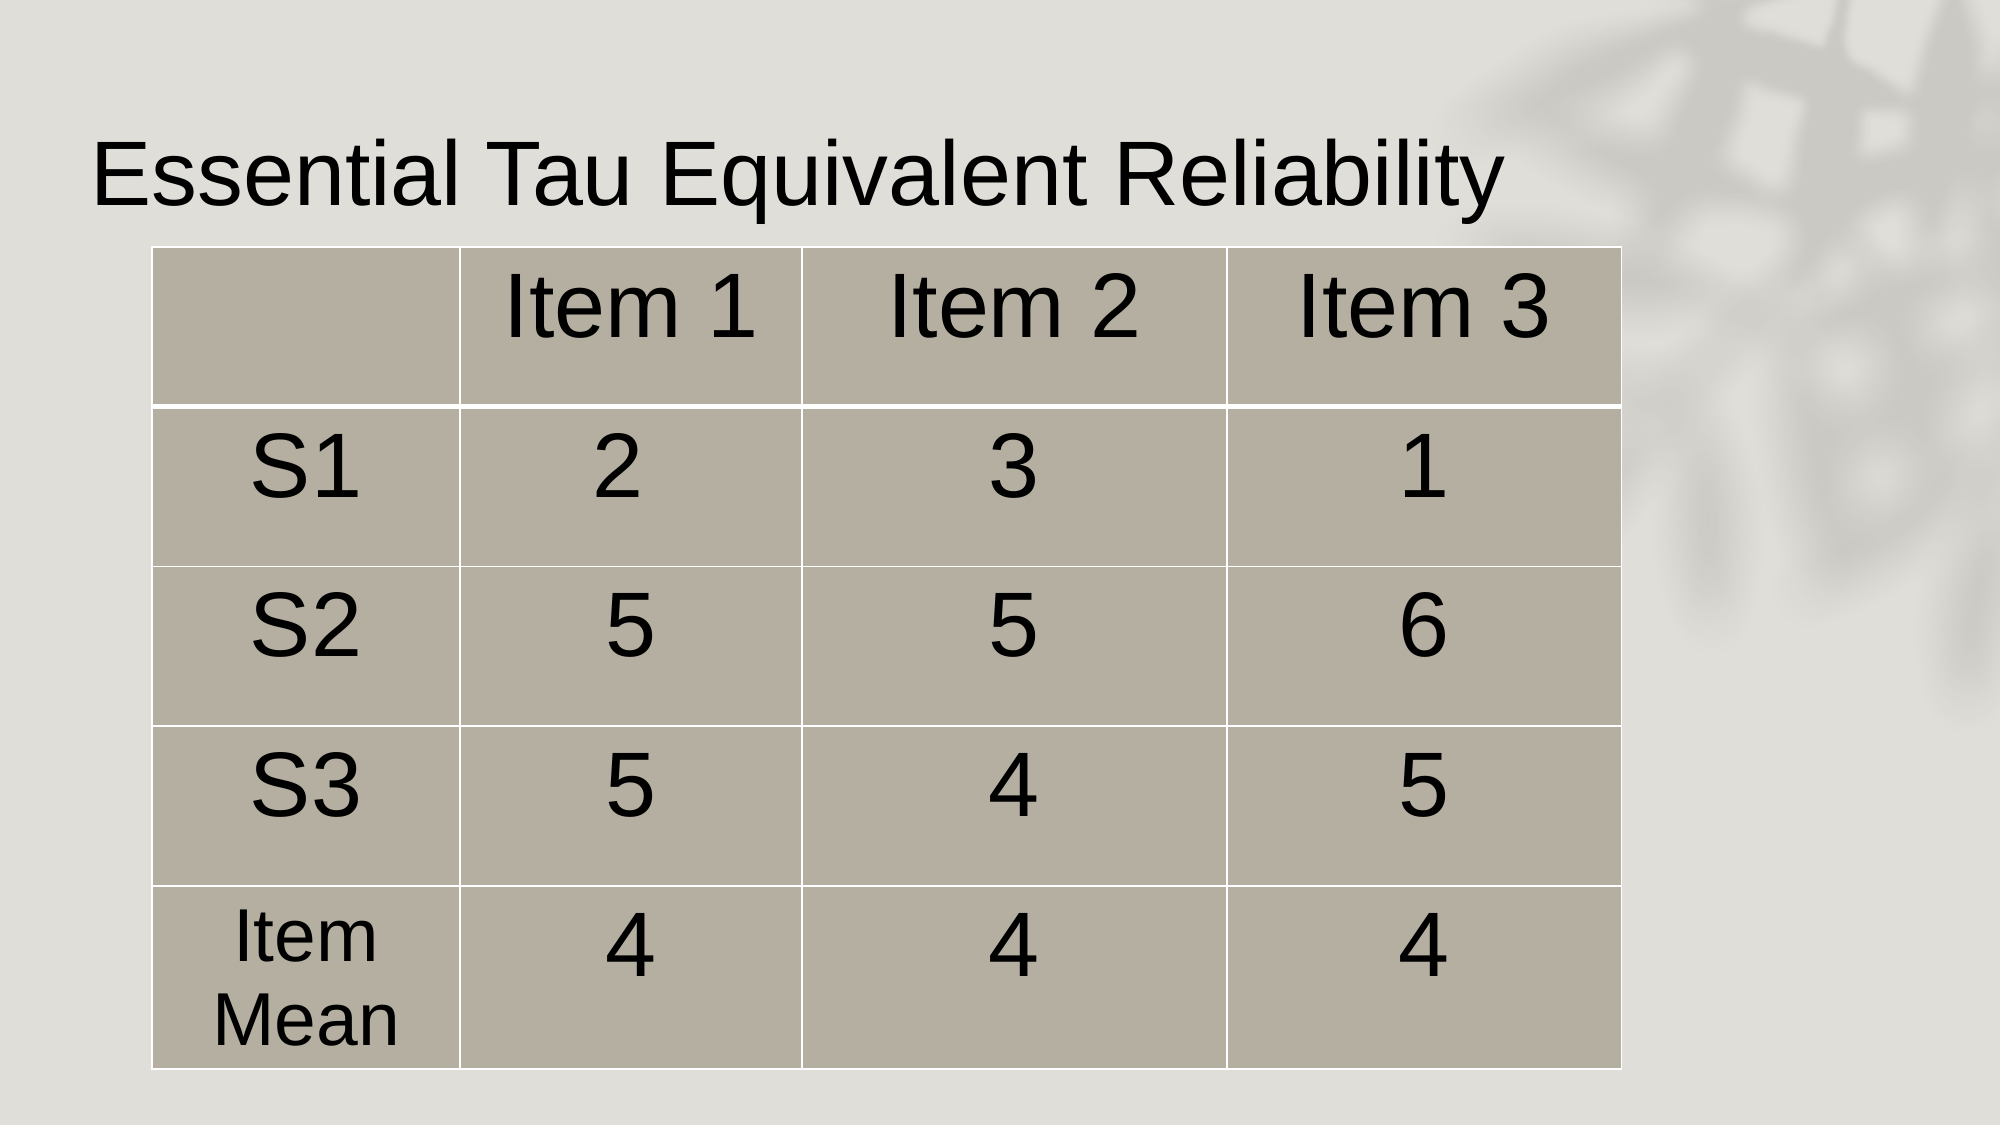

# Essential Tau Equivalent Reliability
|  | Item 1 | Item 2 | Item 3 |
| --- | --- | --- | --- |
| S1 | 2 | 3 | 1 |
| S2 | 5 | 5 | 6 |
| S3 | 5 | 4 | 5 |
| Item Mean | 4 | 4 | 4 |